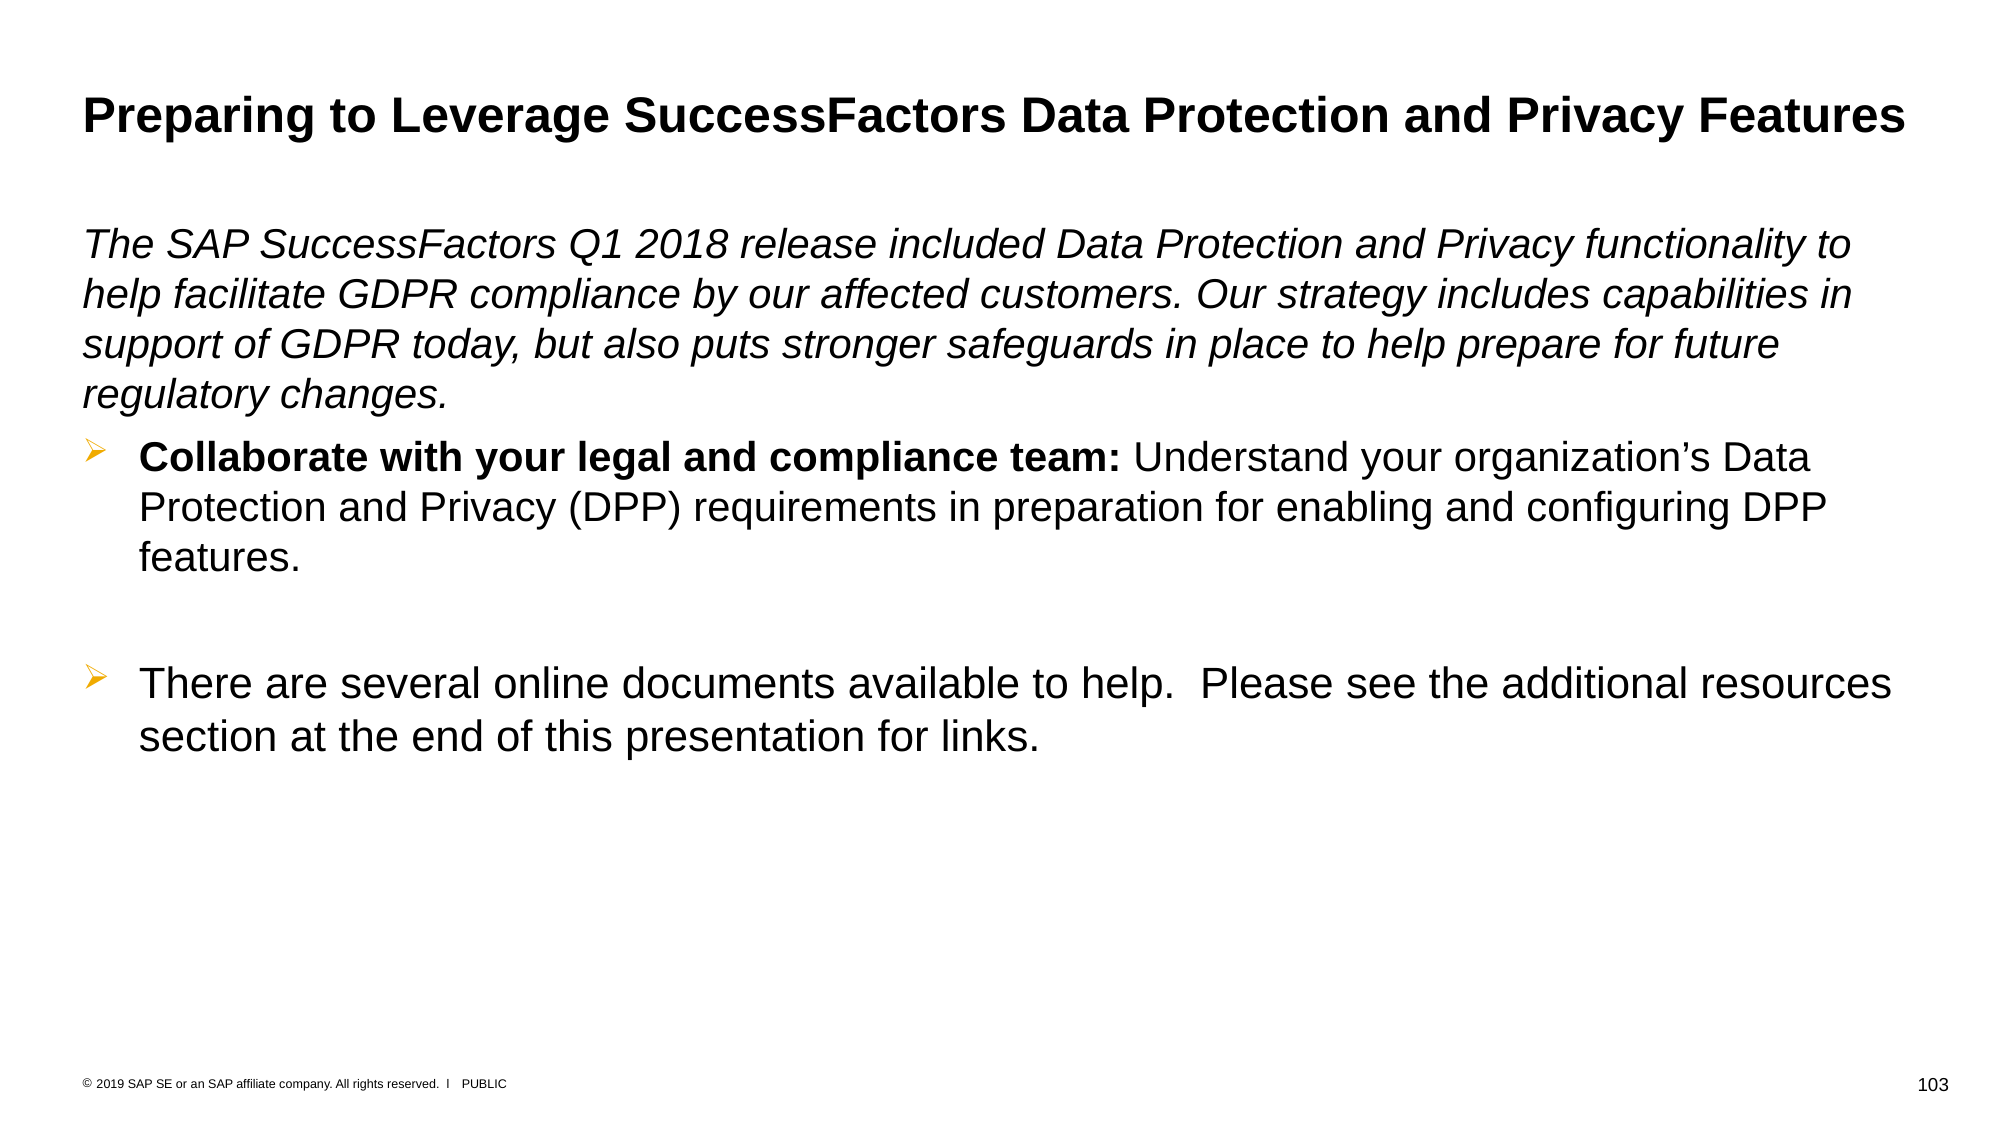

# Preparing to Leverage SuccessFactors Data Protection and Privacy Features
The SAP SuccessFactors Q1 2018 release included Data Protection and Privacy functionality to help facilitate GDPR compliance by our affected customers. Our strategy includes capabilities in support of GDPR today, but also puts stronger safeguards in place to help prepare for future regulatory changes.
Collaborate with your legal and compliance team: Understand your organization’s Data Protection and Privacy (DPP) requirements in preparation for enabling and configuring DPP features.

There are several online documents available to help.  Please see the additional resources section at the end of this presentation for links.